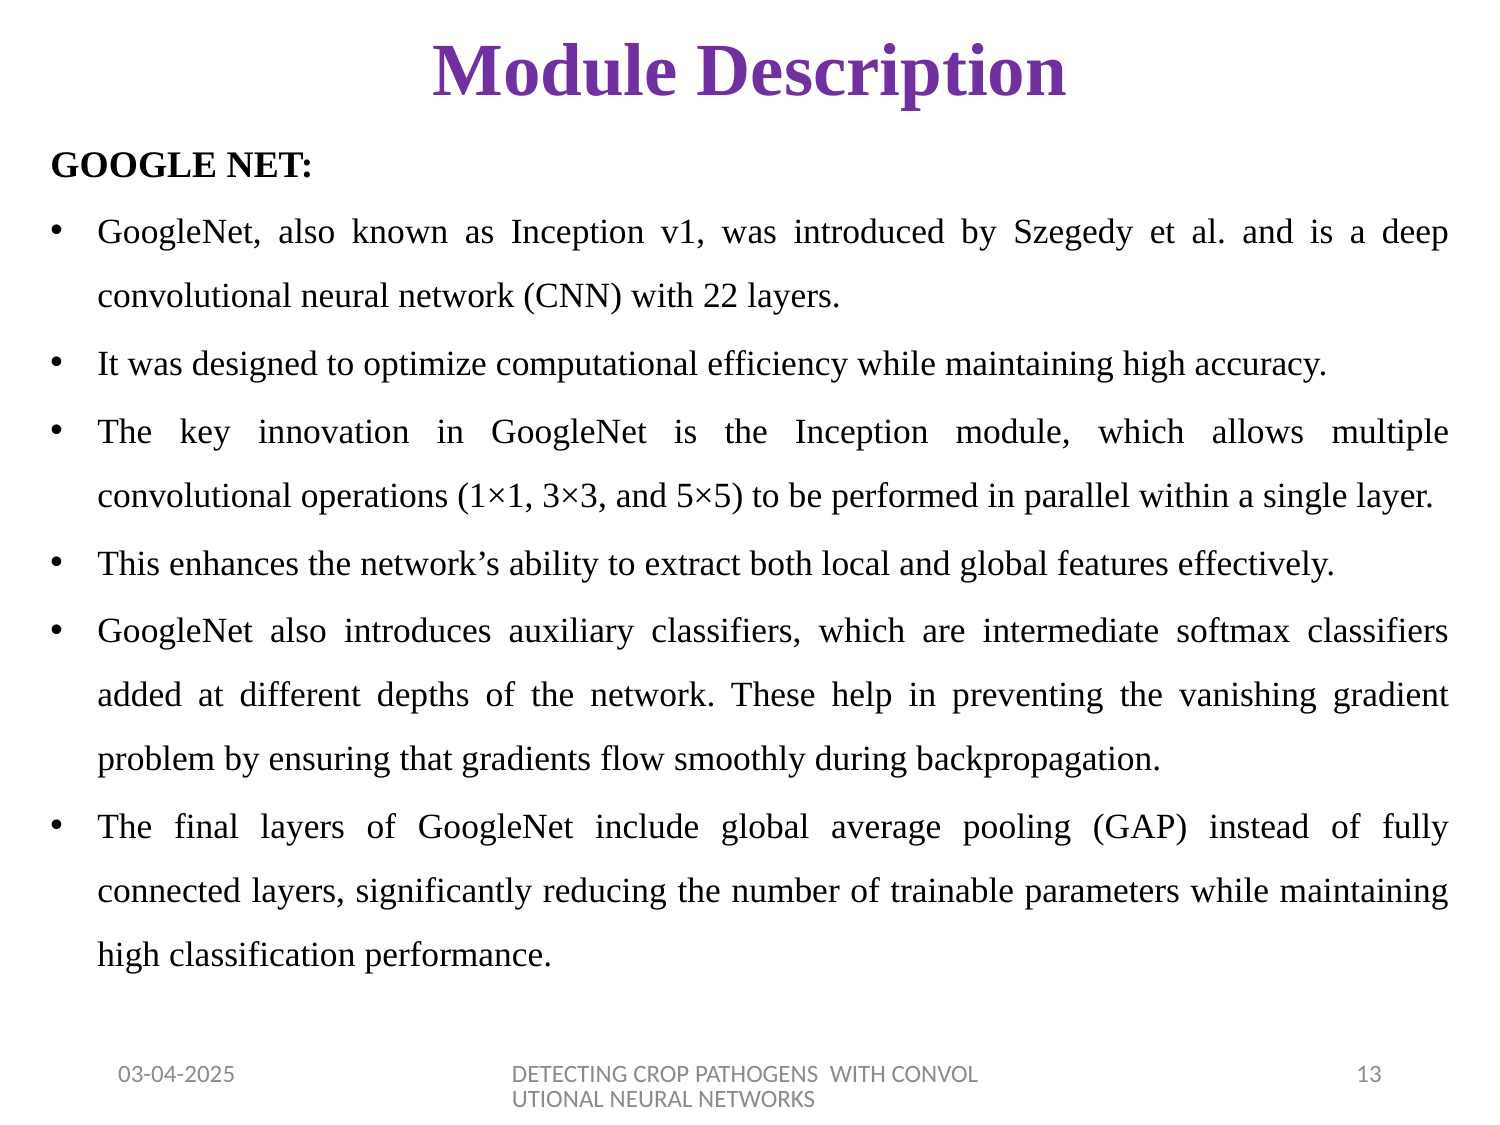

# Module Description
GOOGLE NET:
GoogleNet, also known as Inception v1, was introduced by Szegedy et al. and is a deep convolutional neural network (CNN) with 22 layers.
It was designed to optimize computational efficiency while maintaining high accuracy.
The key innovation in GoogleNet is the Inception module, which allows multiple convolutional operations (1×1, 3×3, and 5×5) to be performed in parallel within a single layer.
This enhances the network’s ability to extract both local and global features effectively.
GoogleNet also introduces auxiliary classifiers, which are intermediate softmax classifiers added at different depths of the network. These help in preventing the vanishing gradient problem by ensuring that gradients flow smoothly during backpropagation.
The final layers of GoogleNet include global average pooling (GAP) instead of fully connected layers, significantly reducing the number of trainable parameters while maintaining high classification performance.

03-04-2025
DETECTING CROP PATHOGENS  WITH CONVOLUTIONAL NEURAL NETWORKS
13